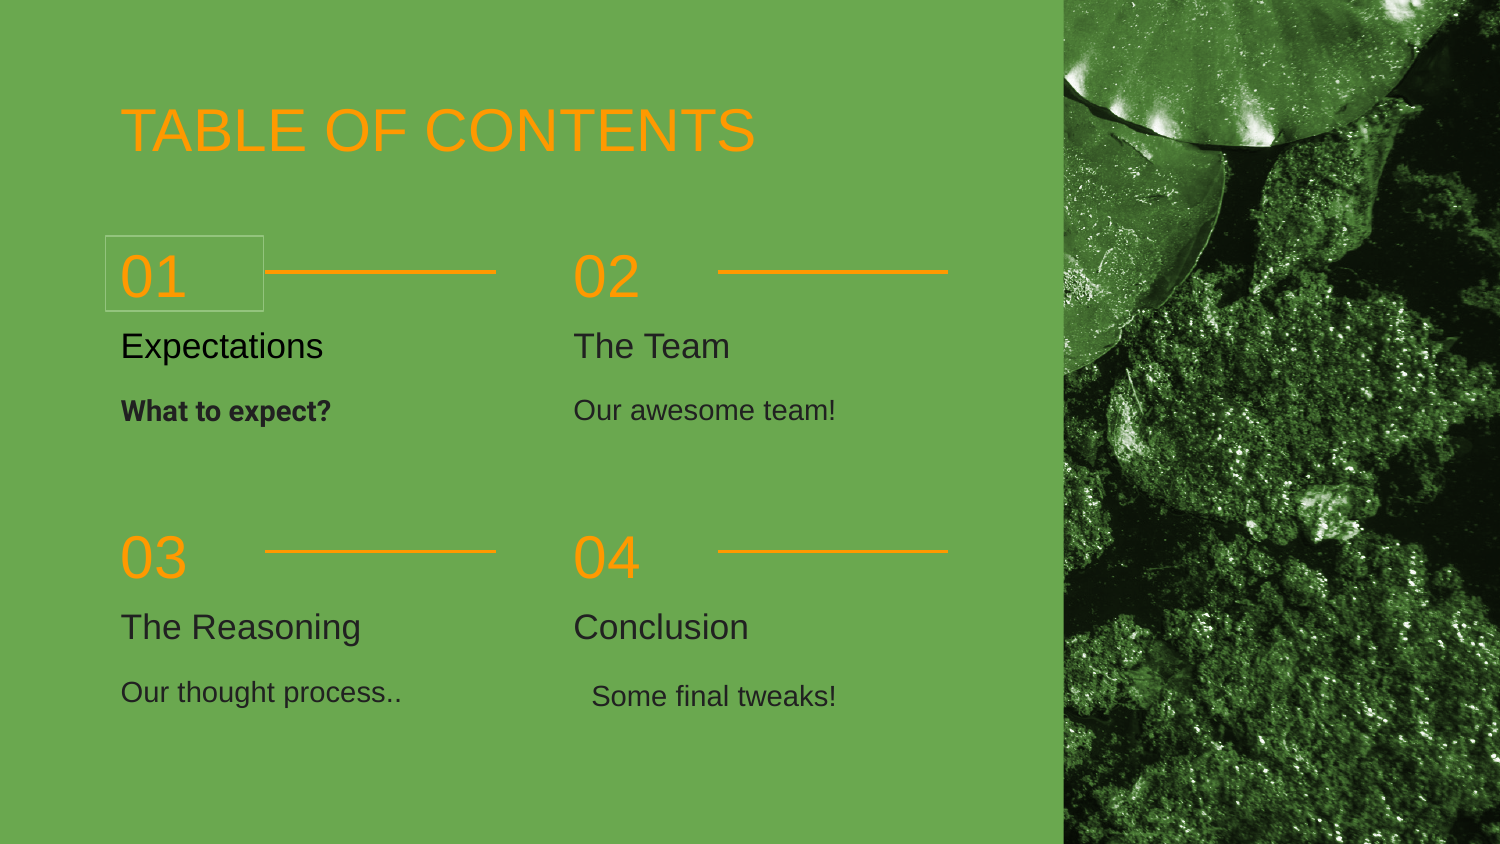

TABLE OF CONTENTS
01
02
# Expectations
The Team
Our awesome team!
What to expect?
03
04
The Reasoning
Conclusion
Our thought process..
Some final tweaks!